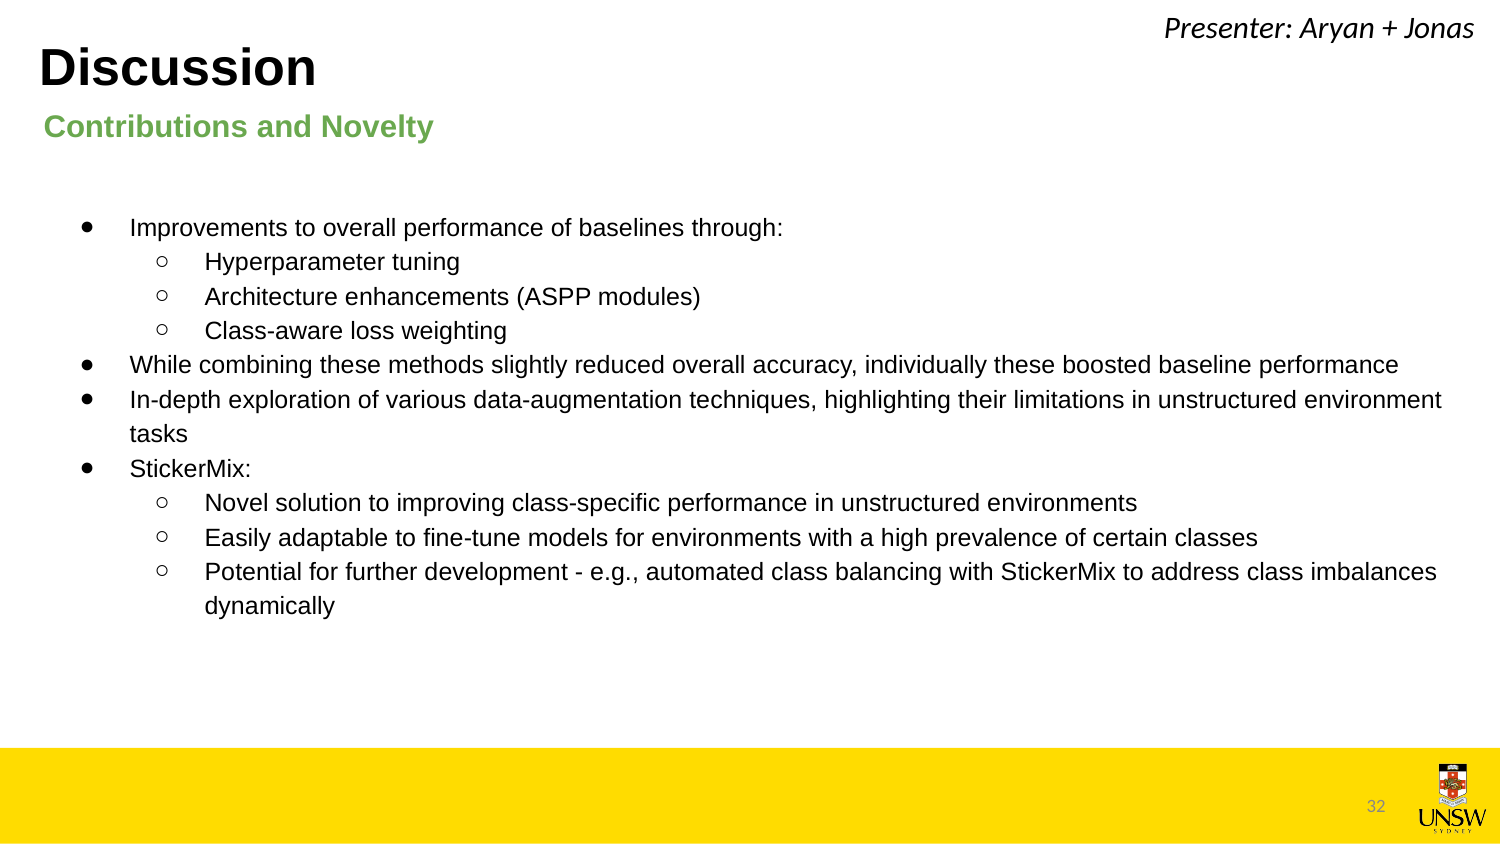

Presenter: Aryan + Jonas
# Discussion
Contributions and Novelty
Improvements to overall performance of baselines through:
Hyperparameter tuning
Architecture enhancements (ASPP modules)
Class-aware loss weighting
While combining these methods slightly reduced overall accuracy, individually these boosted baseline performance
In-depth exploration of various data-augmentation techniques, highlighting their limitations in unstructured environment tasks
StickerMix:
Novel solution to improving class-specific performance in unstructured environments
Easily adaptable to fine-tune models for environments with a high prevalence of certain classes
Potential for further development - e.g., automated class balancing with StickerMix to address class imbalances dynamically

32